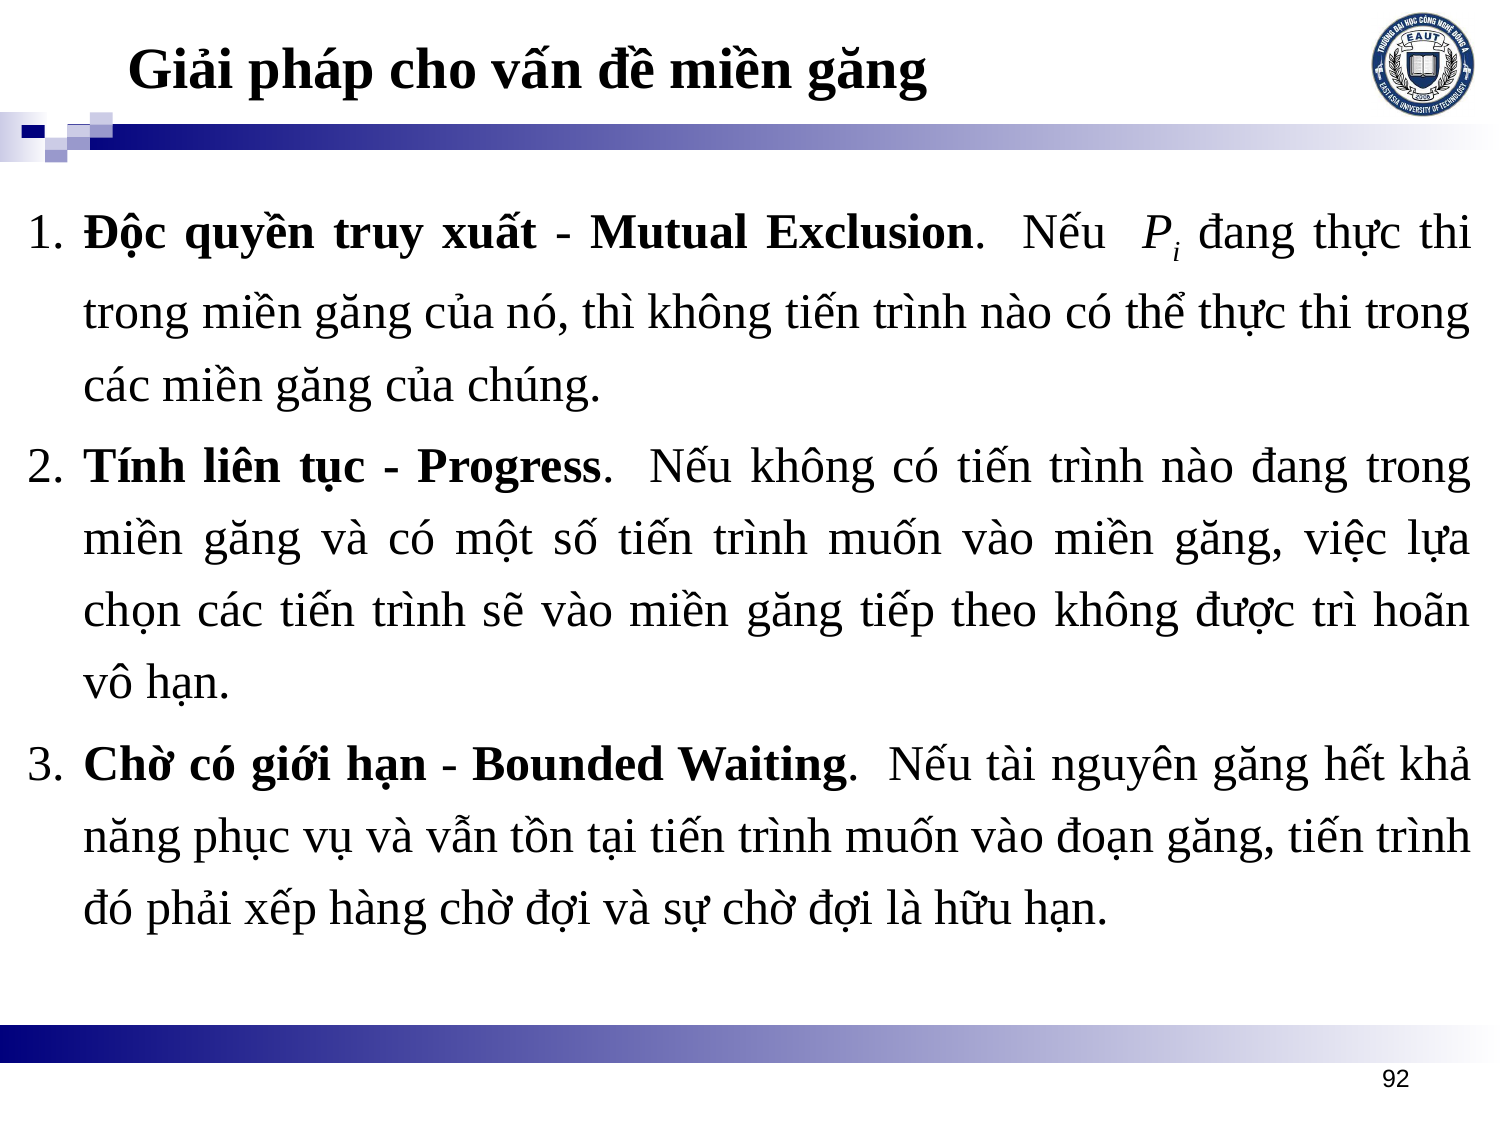

# Giải pháp cho vấn đề miền găng
1.	Độc quyền truy xuất - Mutual Exclusion.  Nếu  Pi đang thực thi trong miền găng của nó, thì không tiến trình nào có thể thực thi trong các miền găng của chúng.
2.	Tính liên tục - Progress.  Nếu không có tiến trình nào đang trong miền găng và có một số tiến trình muốn vào miền găng, việc lựa chọn các tiến trình sẽ vào miền găng tiếp theo không được trì hoãn vô hạn.
3.	Chờ có giới hạn - Bounded Waiting.  Nếu tài nguyên găng hết khả năng phục vụ và vẫn tồn tại tiến trình muốn vào đoạn găng, tiến trình đó phải xếp hàng chờ đợi và sự chờ đợi là hữu hạn.
92